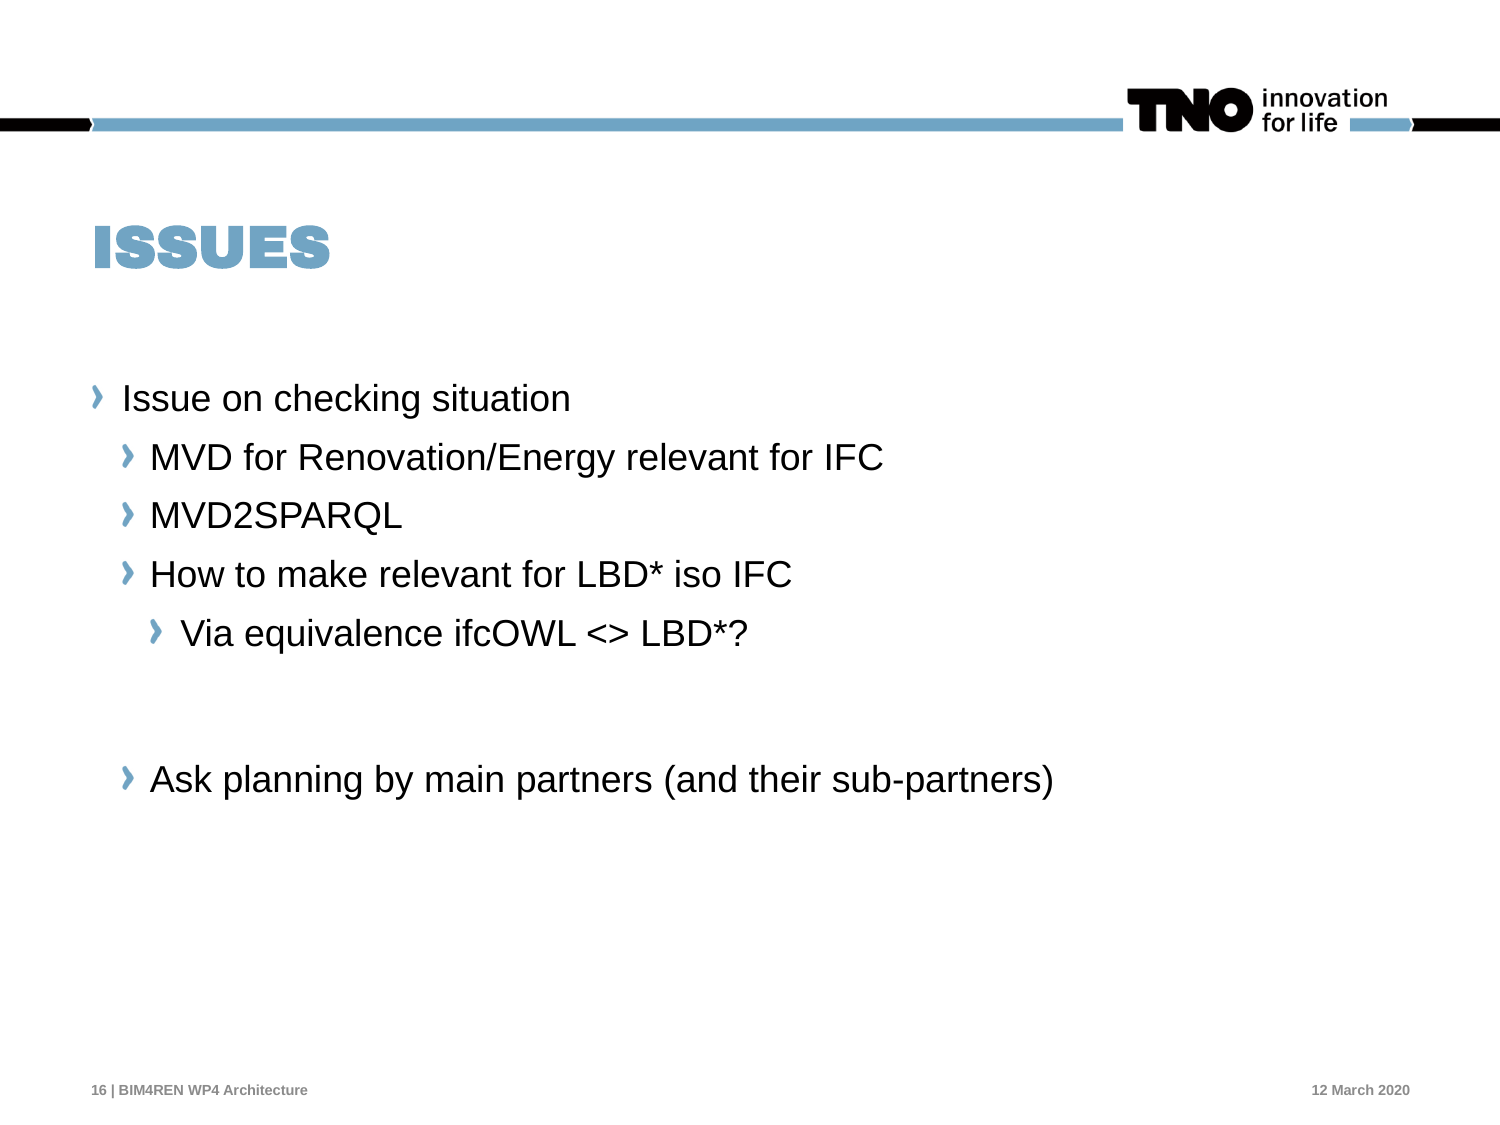

# Issues
Issue on checking situation
MVD for Renovation/Energy relevant for IFC
MVD2SPARQL
How to make relevant for LBD* iso IFC
Via equivalence ifcOWL <> LBD*?

Ask planning by main partners (and their sub-partners)
16 | BIM4REN WP4 Architecture
12 March 2020